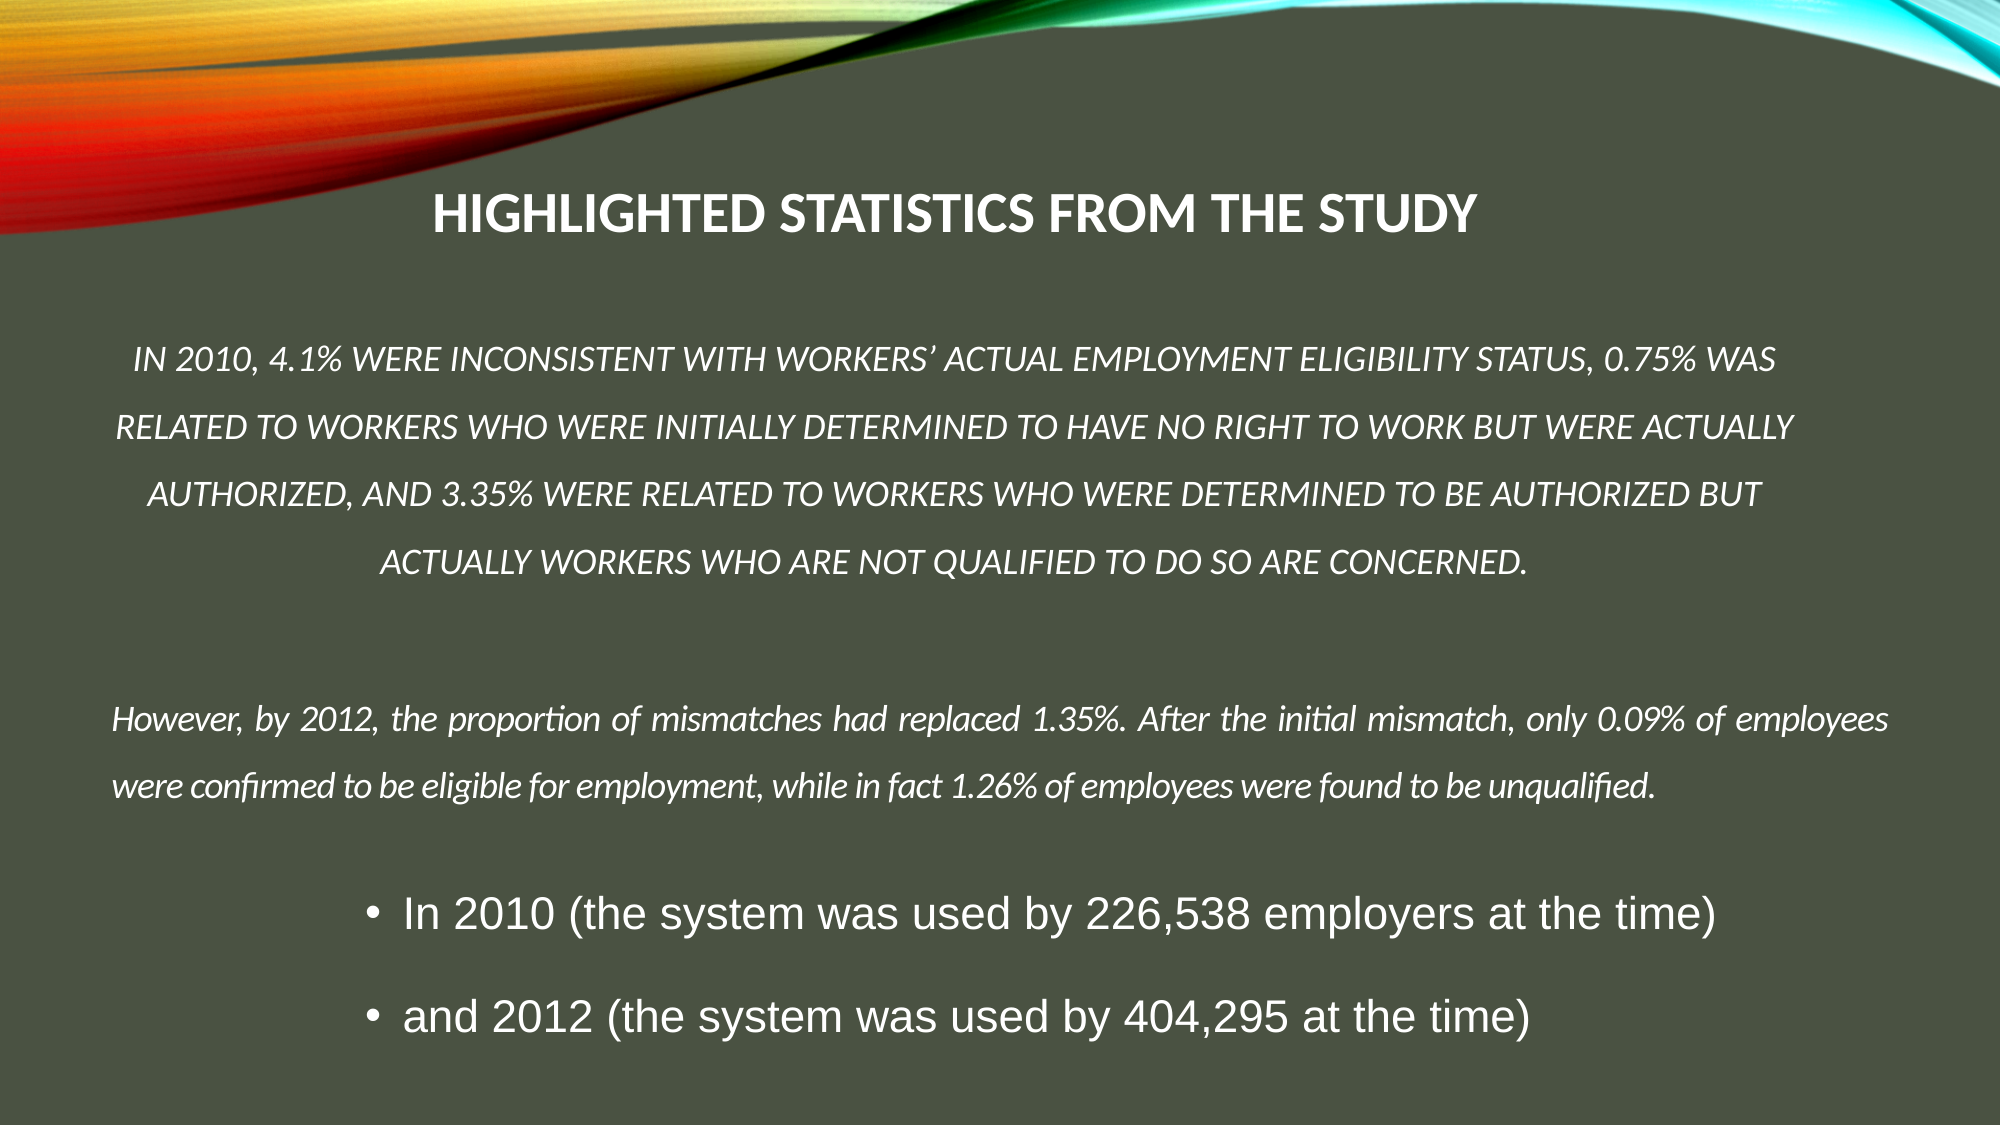

# Highlighted Statistics from the Study In 2010, 4.1% were inconsistent with workers’ actual employment eligibility status, 0.75% was related to workers who were initially determined to have no right to work but were actually authorized, and 3.35% were related to workers who were determined to be authorized but actually Workers who are not qualified to do so are concerned.
However, by 2012, the proportion of mismatches had replaced 1.35%. After the initial mismatch, only 0.09% of employees were confirmed to be eligible for employment, while in fact 1.26% of employees were found to be unqualified.
In 2010 (the system was used by 226,538 employers at the time)
and 2012 (the system was used by 404,295 at the time)